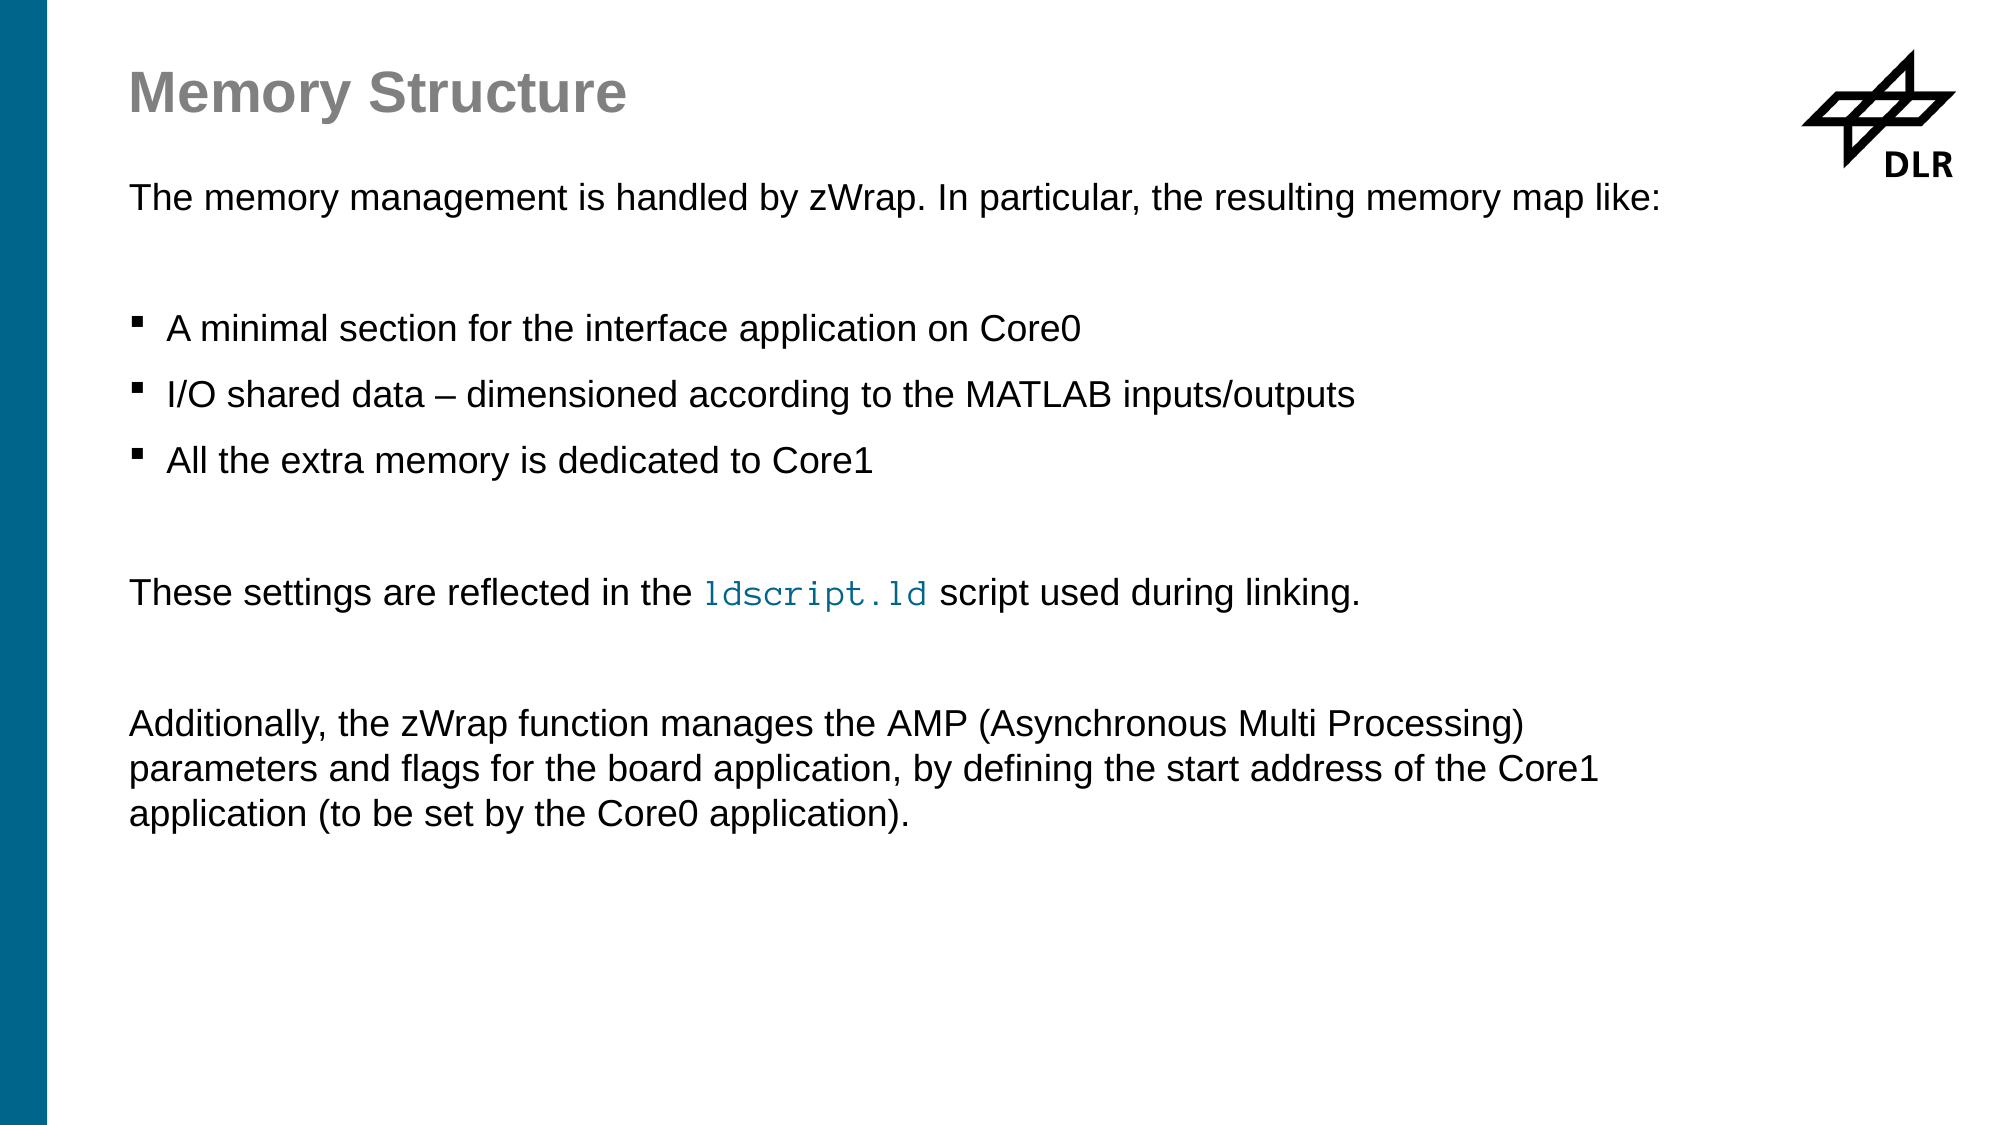

# Memory Structure
The memory management is handled by zWrap. In particular, the resulting memory map like:

A minimal section for the interface application on Core0
I/O shared data – dimensioned according to the MATLAB inputs/outputs
All the extra memory is dedicated to Core1

These settings are reflected in the ldscript.ld script used during linking.

Additionally, the zWrap function manages the AMP (Asynchronous Multi Processing) parameters and flags for the board application, by defining the start address of the Core1 application (to be set by the Core0 application).